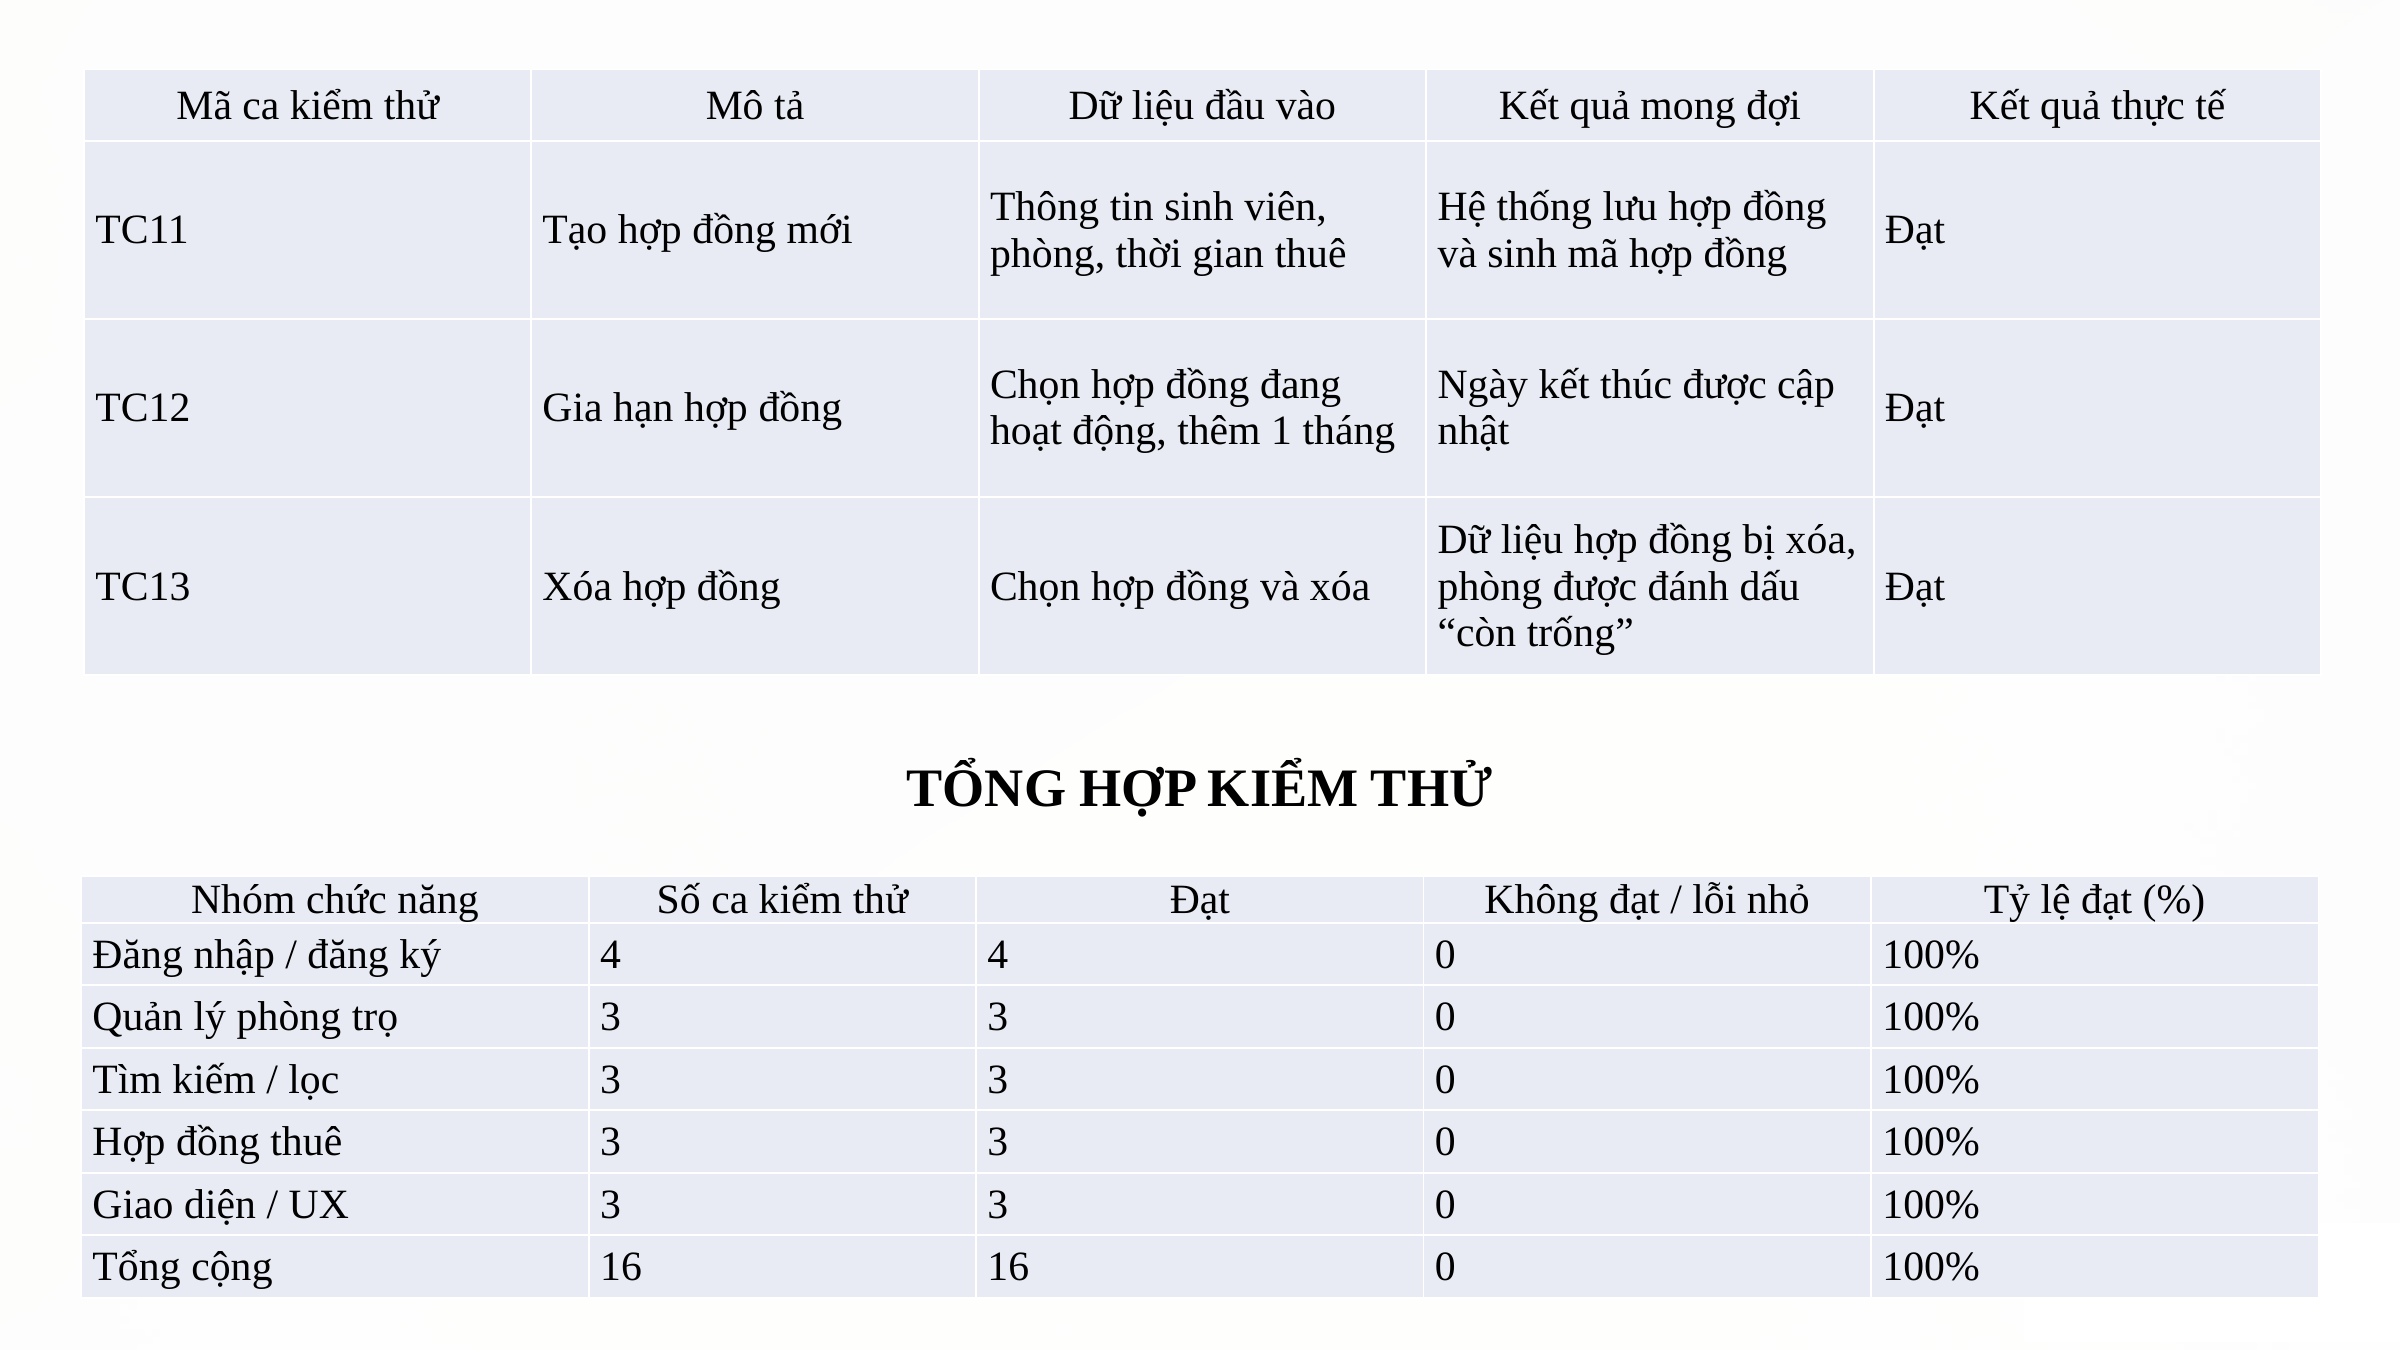

| Mã ca kiểm thử | Mô tả | Dữ liệu đầu vào | Kết quả mong đợi | Kết quả thực tế |
| --- | --- | --- | --- | --- |
| TC11 | Tạo hợp đồng mới | Thông tin sinh viên, phòng, thời gian thuê | Hệ thống lưu hợp đồng và sinh mã hợp đồng | Đạt |
| TC12 | Gia hạn hợp đồng | Chọn hợp đồng đang hoạt động, thêm 1 tháng | Ngày kết thúc được cập nhật | Đạt |
| TC13 | Xóa hợp đồng | Chọn hợp đồng và xóa | Dữ liệu hợp đồng bị xóa, phòng được đánh dấu “còn trống” | Đạt |
TỔNG HỢP KIỂM THỬ
| Nhóm chức năng | Số ca kiểm thử | Đạt | Không đạt / lỗi nhỏ | Tỷ lệ đạt (%) |
| --- | --- | --- | --- | --- |
| Đăng nhập / đăng ký | 4 | 4 | 0 | 100% |
| Quản lý phòng trọ | 3 | 3 | 0 | 100% |
| Tìm kiếm / lọc | 3 | 3 | 0 | 100% |
| Hợp đồng thuê | 3 | 3 | 0 | 100% |
| Giao diện / UX | 3 | 3 | 0 | 100% |
| Tổng cộng | 16 | 16 | 0 | 100% |